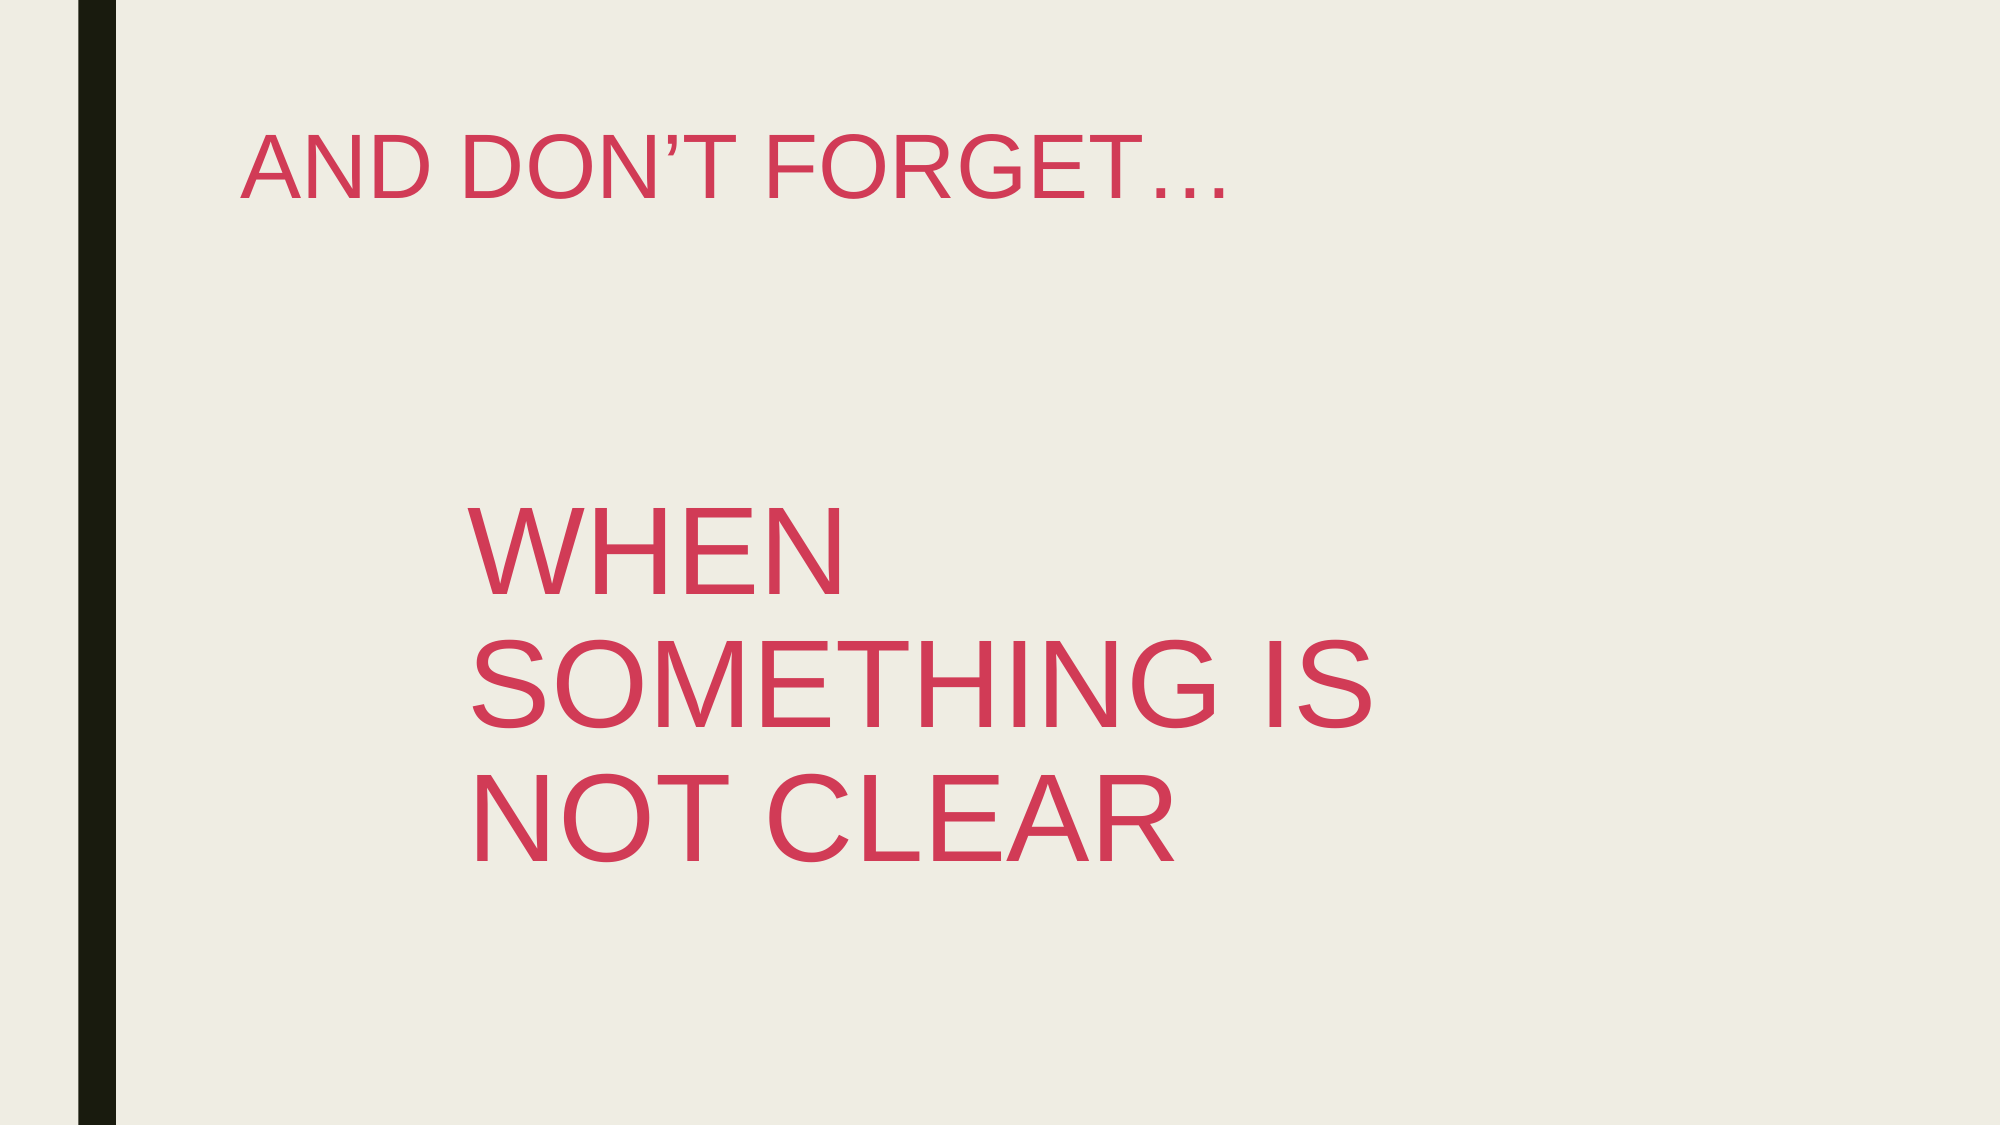

# AND DON’T FORGET…
WHEN SOMETHING IS NOT CLEAR